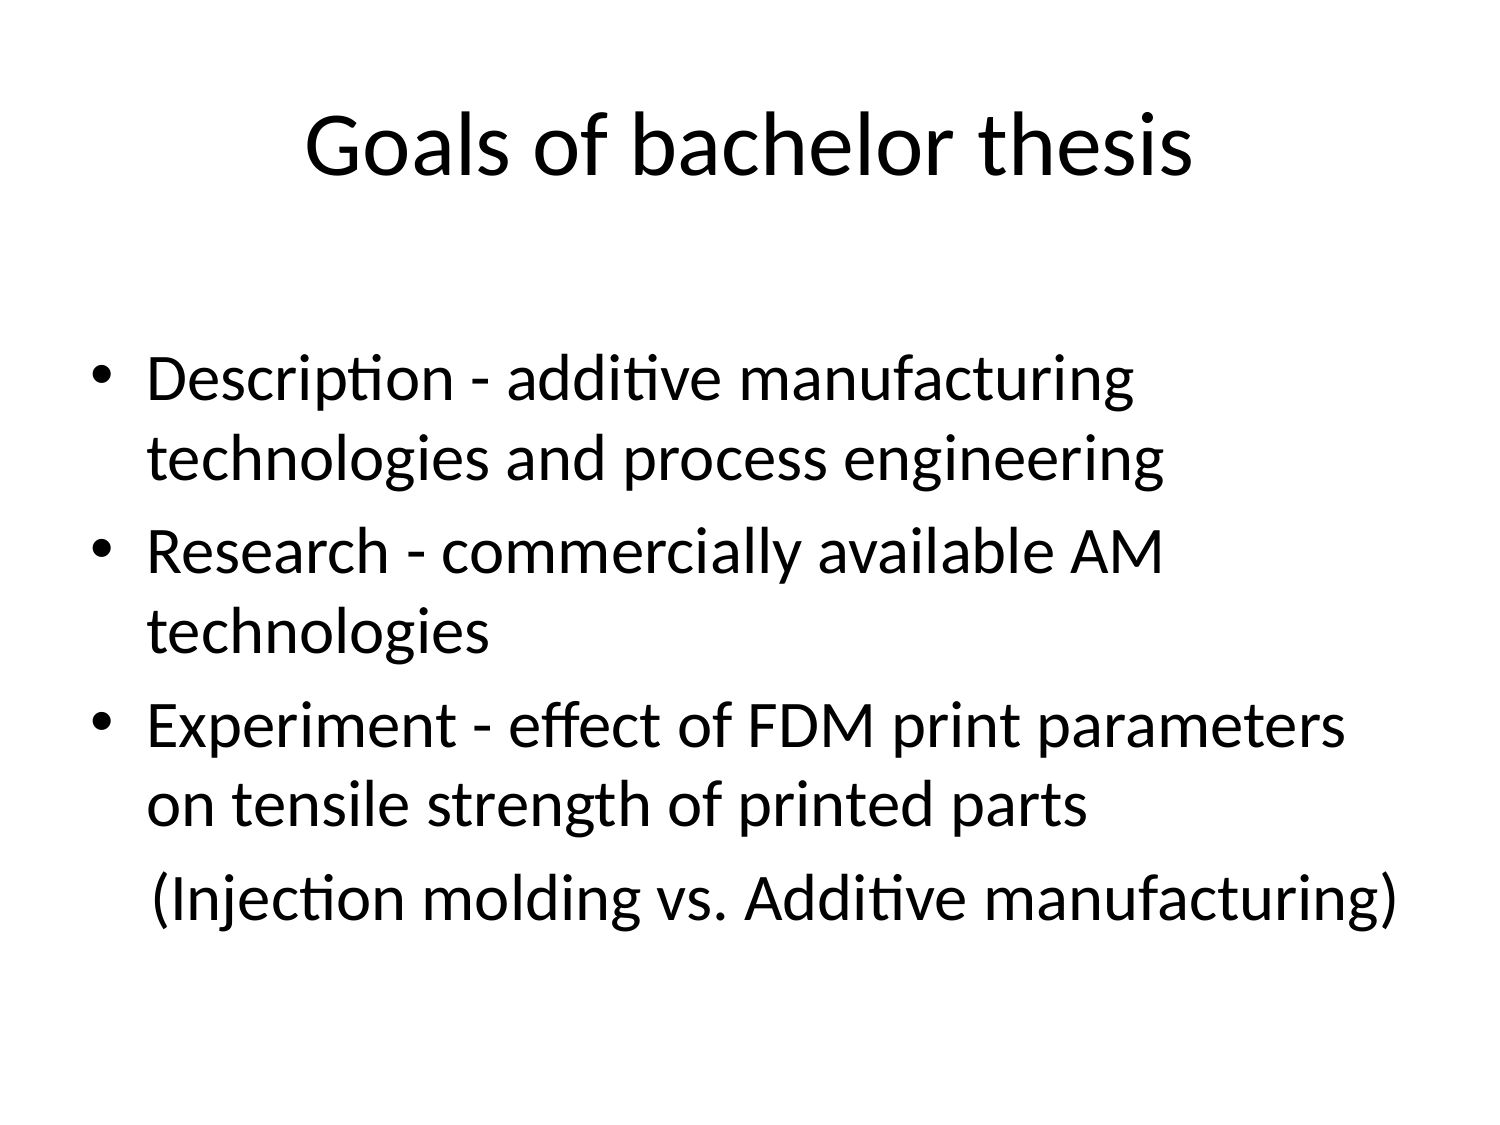

# Goals of bachelor thesis
Description - additive manufacturing technologies and process engineering
Research - commercially available AM technologies
Experiment - effect of FDM print parameters on tensile strength of printed parts
    (Injection molding vs. Additive manufacturing)